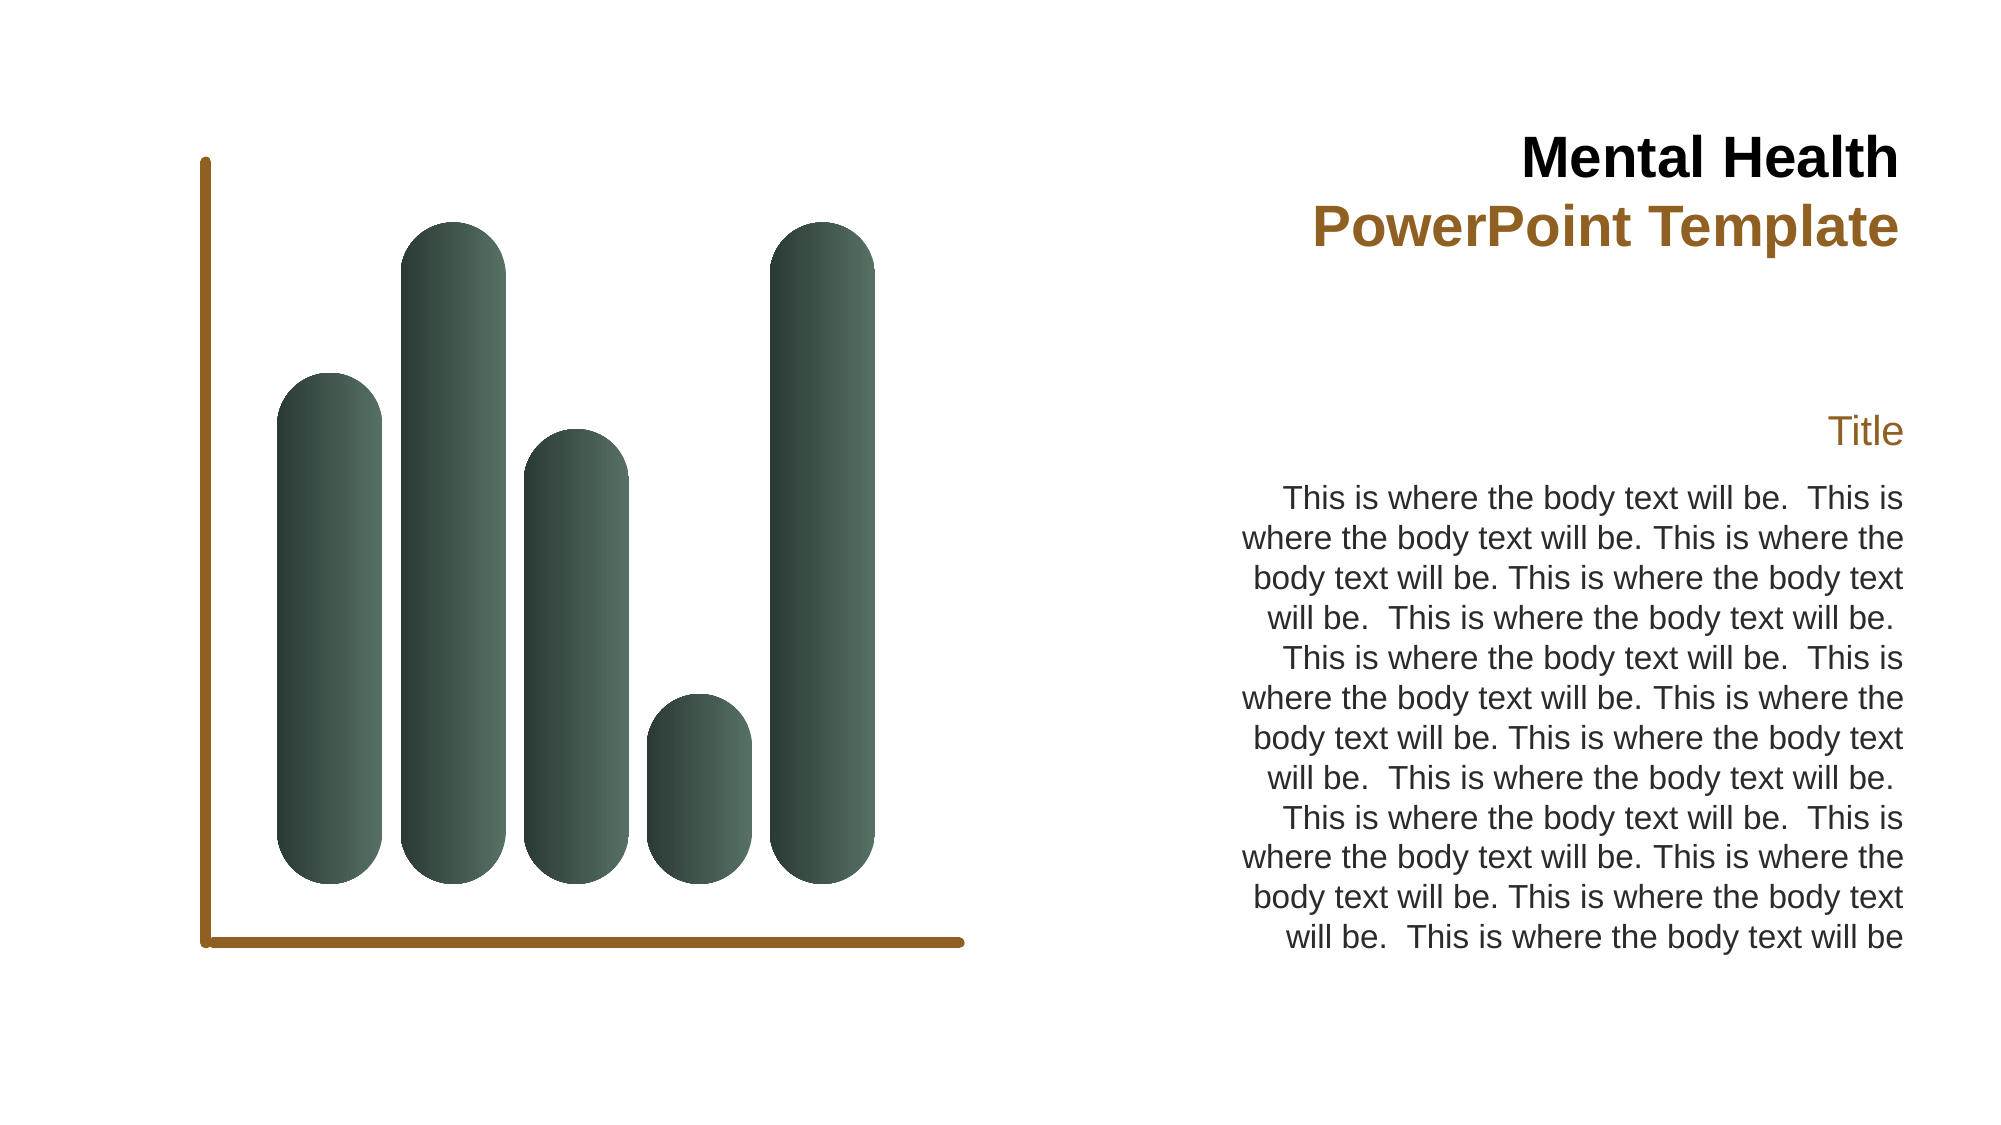

Mental Health PowerPoint Template
Title

This is where the body text will be.  This is where the body text will be. This is where the body text will be. This is where the body text will be.  This is where the body text will be.  This is where the body text will be.  This is where the body text will be. This is where the body text will be. This is where the body text will be.  This is where the body text will be.  This is where the body text will be.  This is where the body text will be. This is where the body text will be. This is where the body text will be.  This is where the body text will be